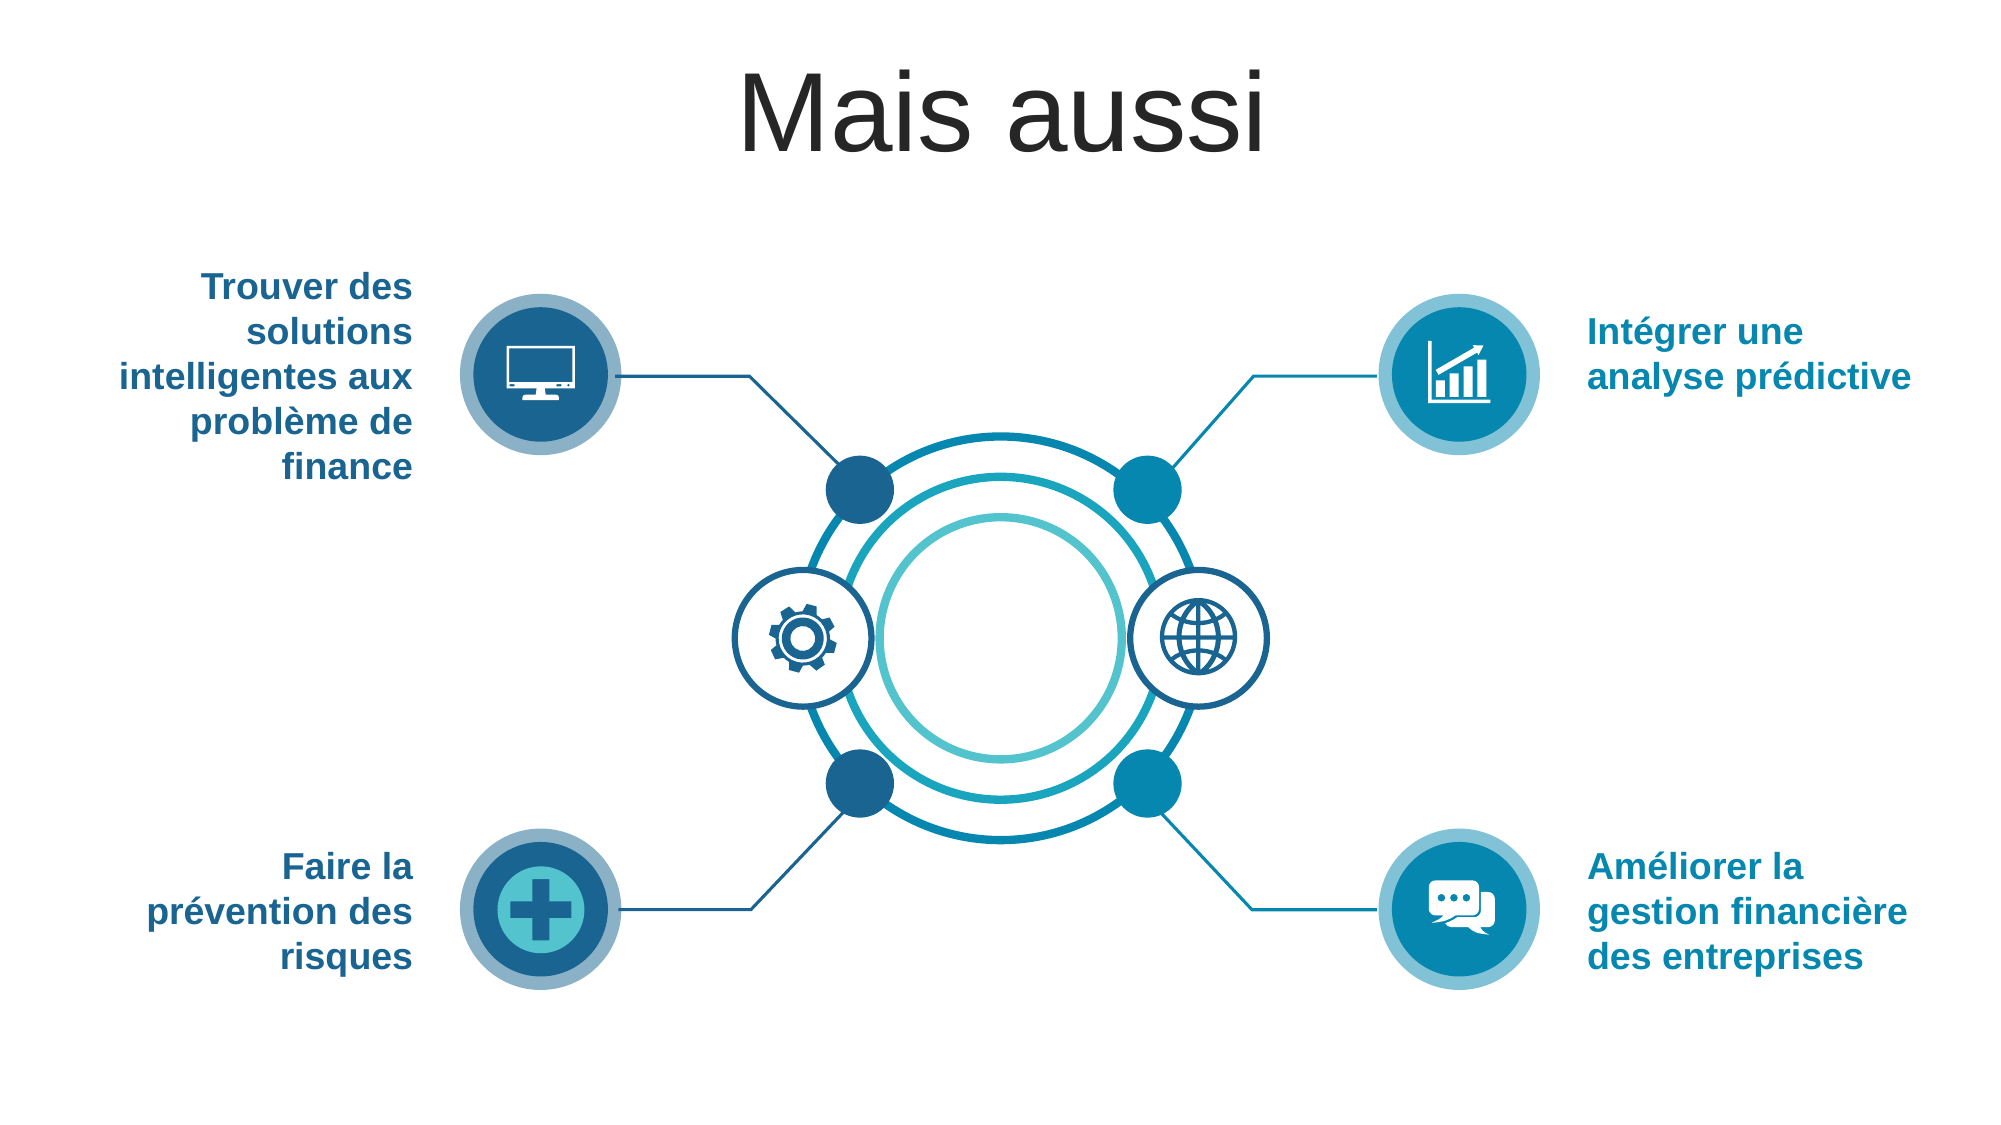

Mais aussi
Trouver des solutions intelligentes aux problème de finance

Intégrer une analyse prédictive

Faire la prévention des risques
Améliorer la gestion financière des entreprises